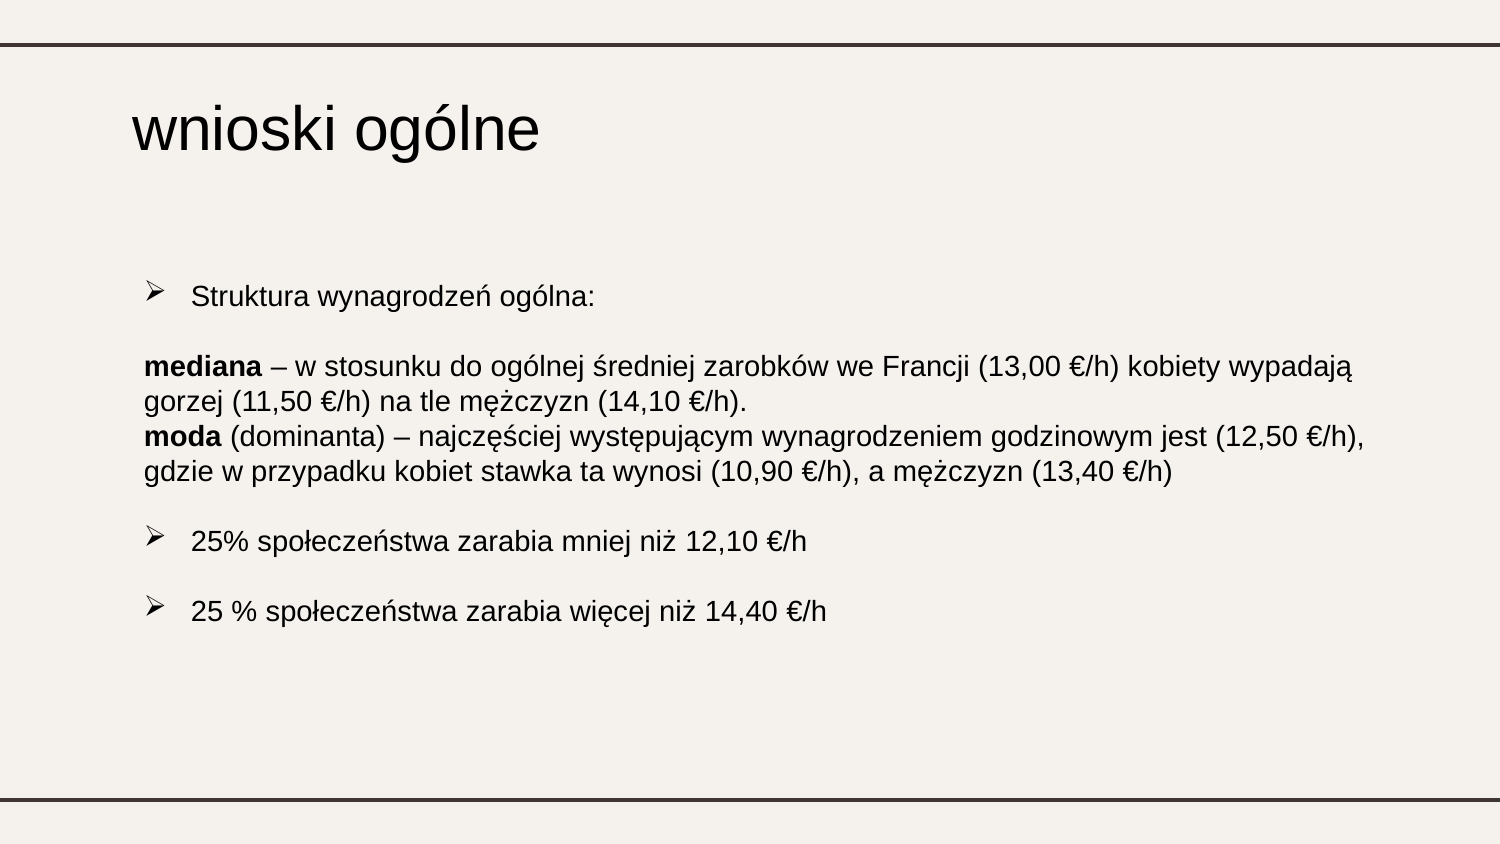

# wnioski ogólne

Struktura wynagrodzeń ogólna:

mediana – w stosunku do ogólnej średniej zarobków we Francji (13,00 €/h) kobiety wypadają gorzej (11,50 €/h) na tle mężczyzn (14,10 €/h).
moda (dominanta) – najczęściej występującym wynagrodzeniem godzinowym jest (12,50 €/h), gdzie w przypadku kobiet stawka ta wynosi (10,90 €/h), a mężczyzn (13,40 €/h)

25% społeczeństwa zarabia mniej niż 12,10 €/h

25 % społeczeństwa zarabia więcej niż 14,40 €/h